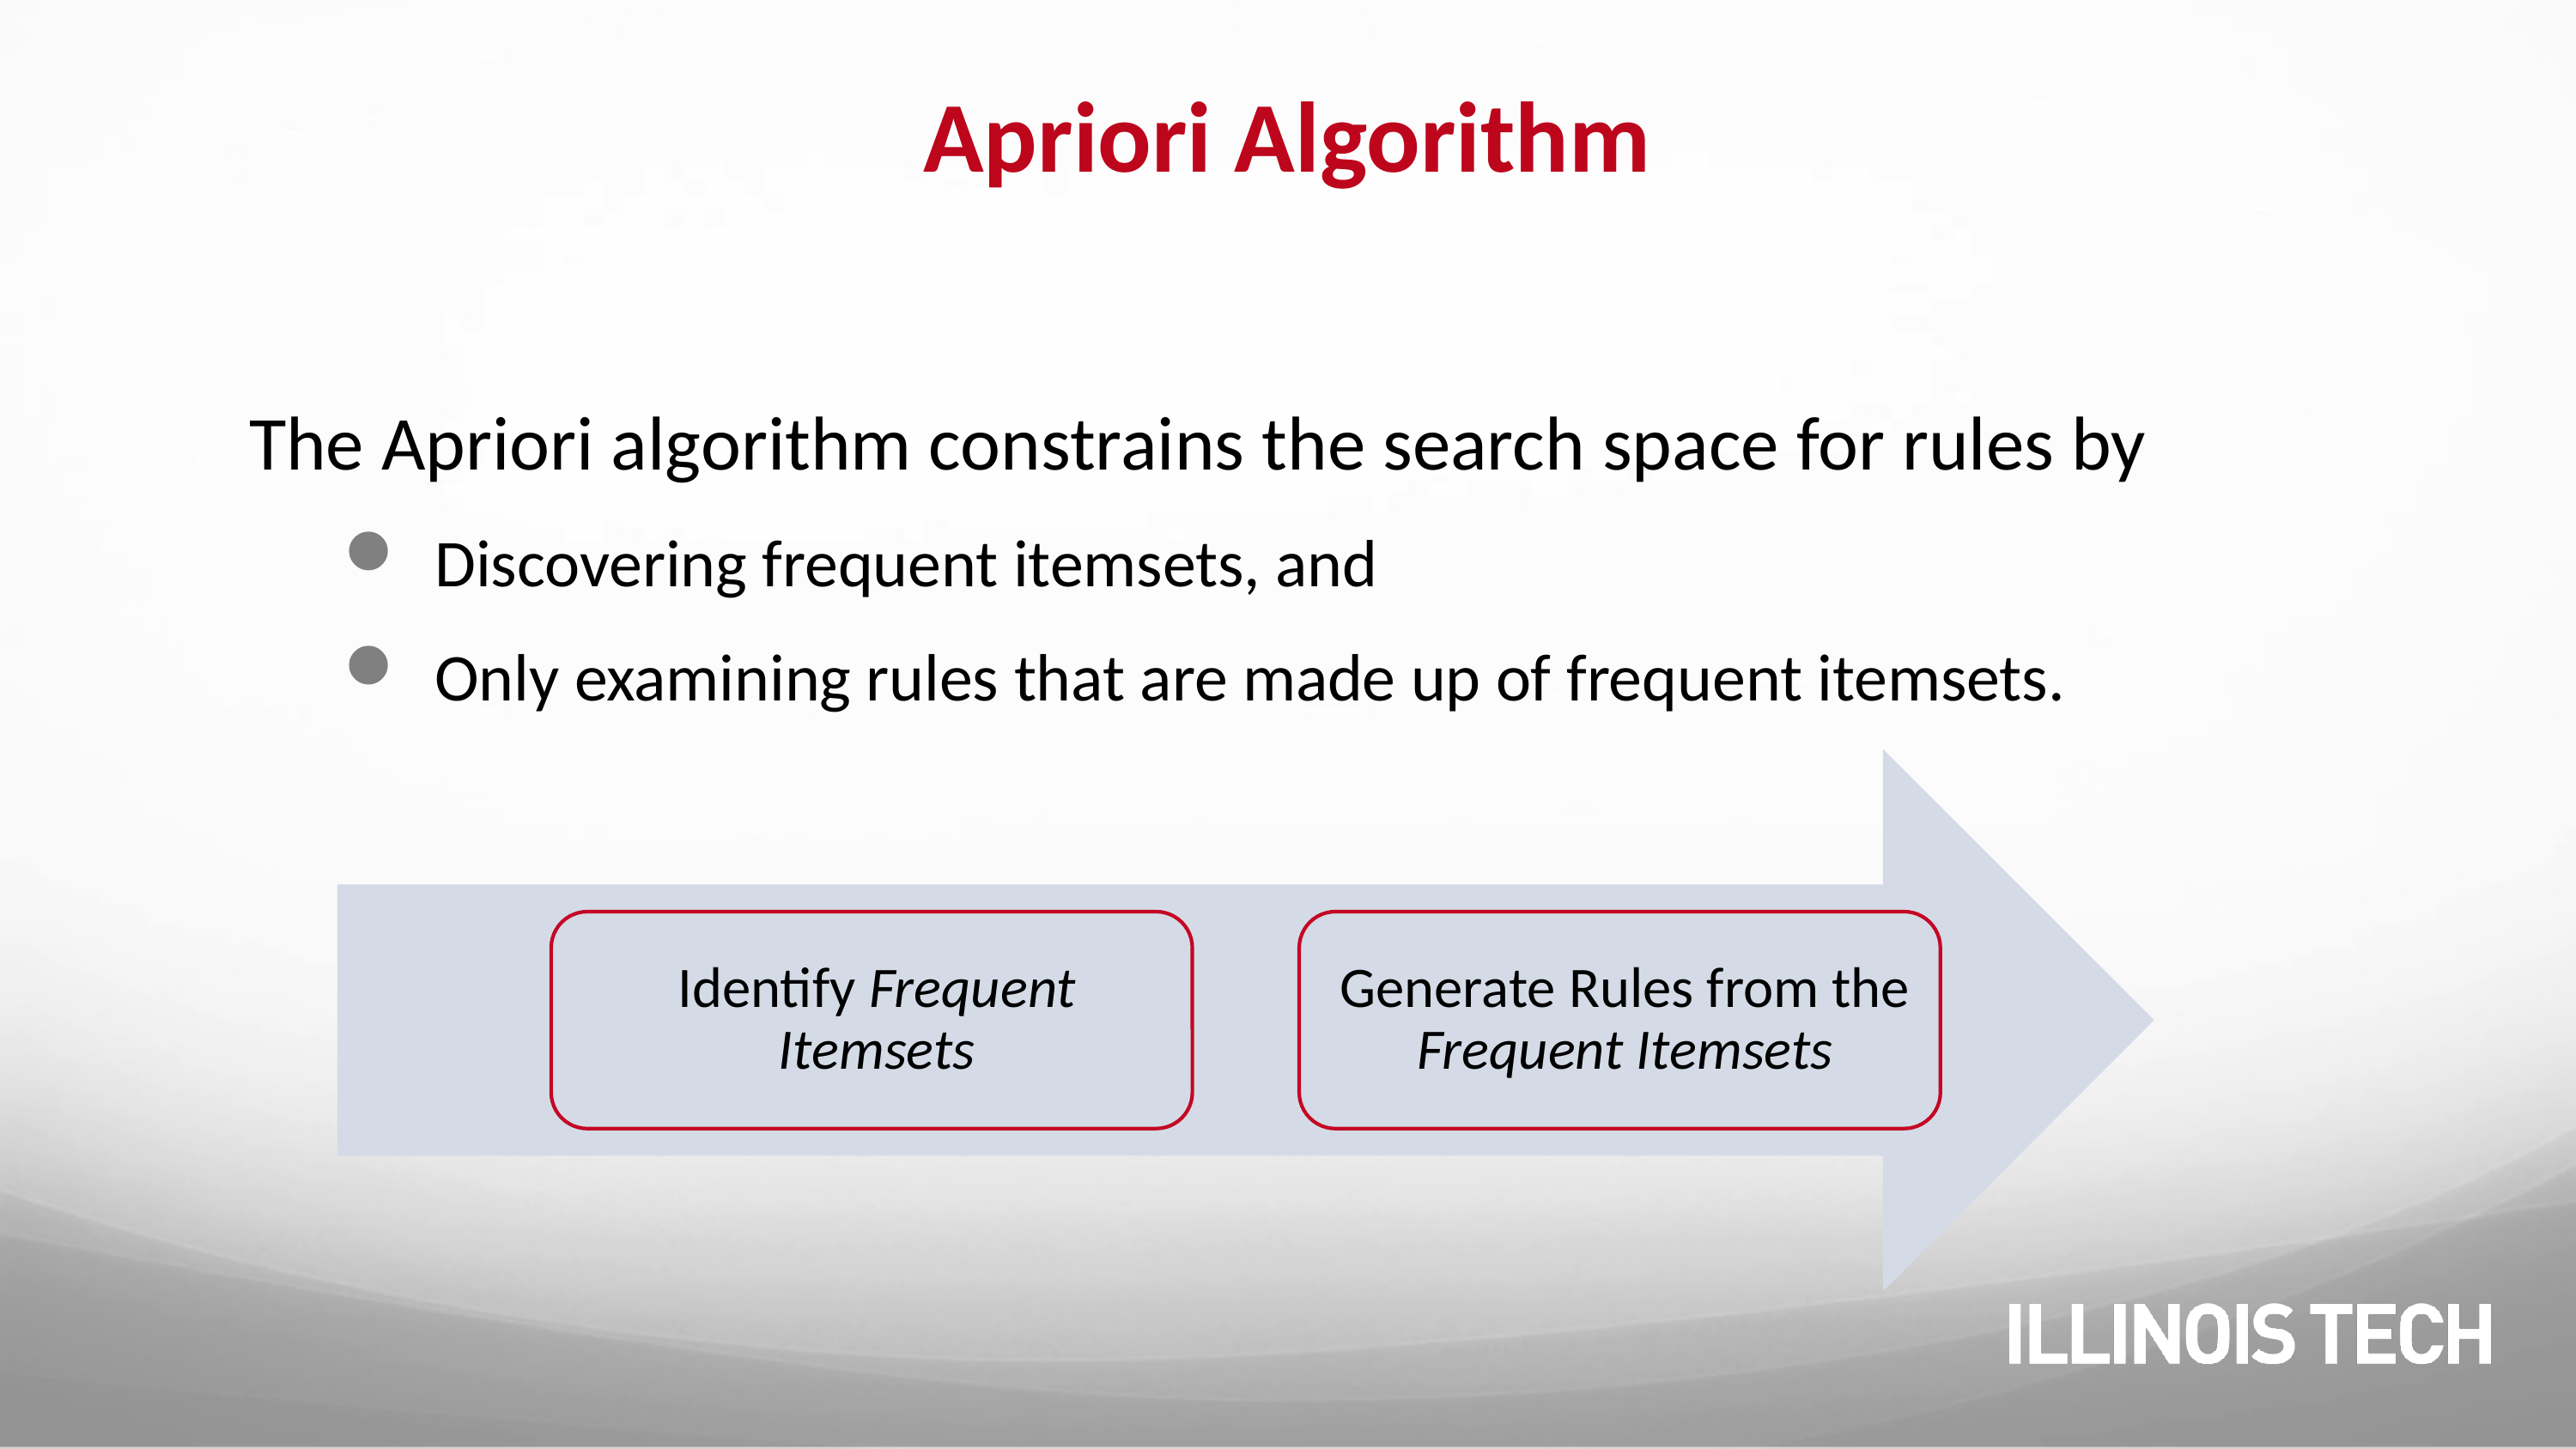

# Apriori Algorithm
The Apriori algorithm constrains the search space for rules by
Discovering frequent itemsets, and
Only examining rules that are made up of frequent itemsets.
Identify Frequent Itemsets
Generate Rules from the Frequent Itemsets